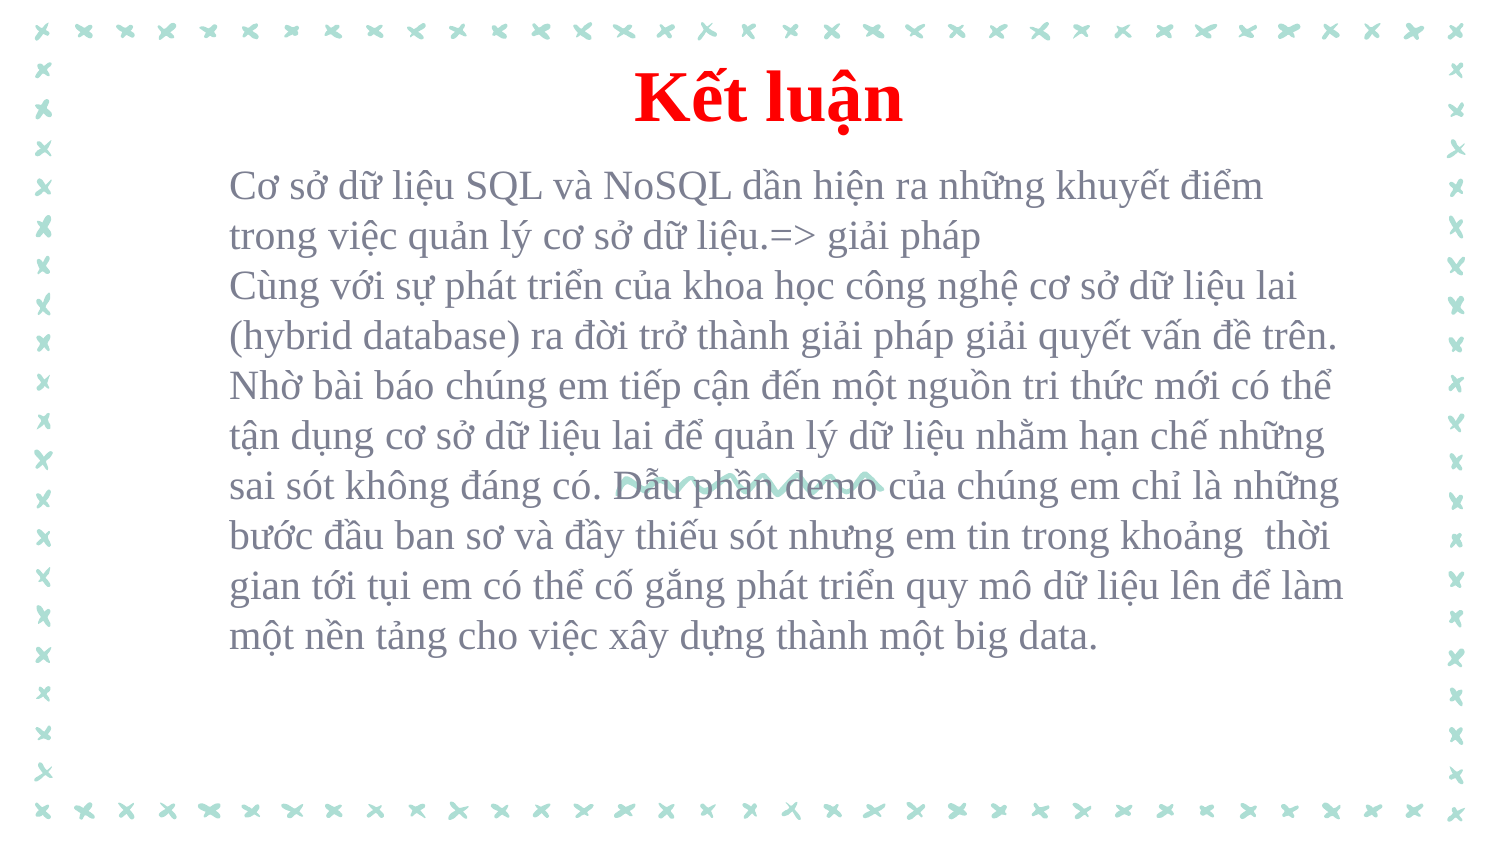

# Kết luận
	Cơ sở dữ liệu SQL và NoSQL dần hiện ra những khuyết điểm trong việc quản lý cơ sở dữ liệu.=> giải pháp
	Cùng với sự phát triển của khoa học công nghệ cơ sở dữ liệu lai (hybrid database) ra đời trở thành giải pháp giải quyết vấn đề trên.
	Nhờ bài báo chúng em tiếp cận đến một nguồn tri thức mới có thể tận dụng cơ sở dữ liệu lai để quản lý dữ liệu nhằm hạn chế những sai sót không đáng có. Dẫu phần demo của chúng em chỉ là những bước đầu ban sơ và đầy thiếu sót nhưng em tin trong khoảng  thời gian tới tụi em có thể cố gắng phát triển quy mô dữ liệu lên để làm một nền tảng cho việc xây dựng thành một big data.